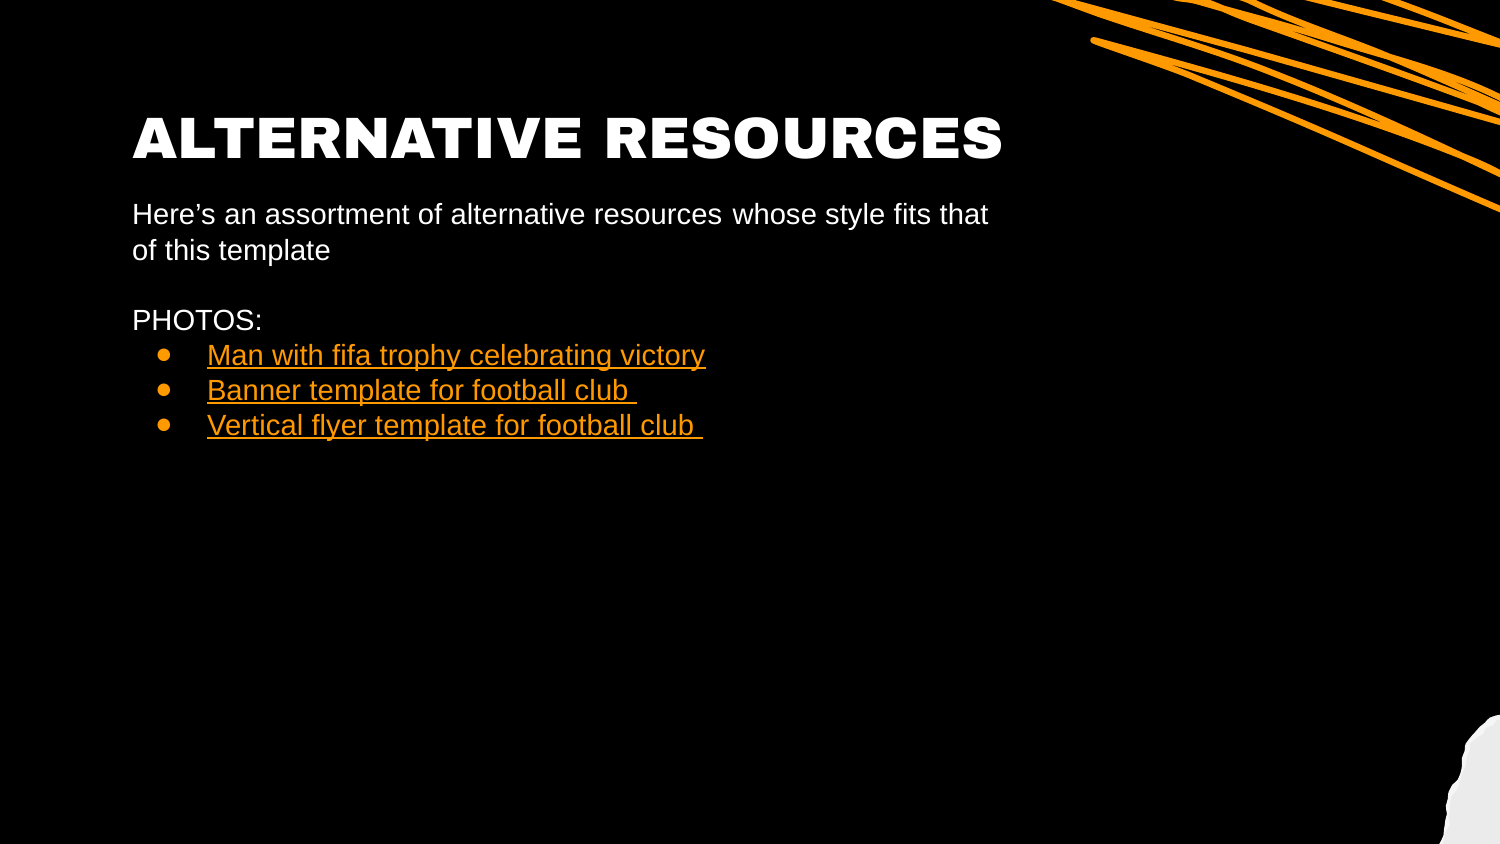

# ALTERNATIVE RESOURCES
Here’s an assortment of alternative resources whose style fits that of this template

PHOTOS:
Man with fifa trophy celebrating victory
Banner template for football club
Vertical flyer template for football club